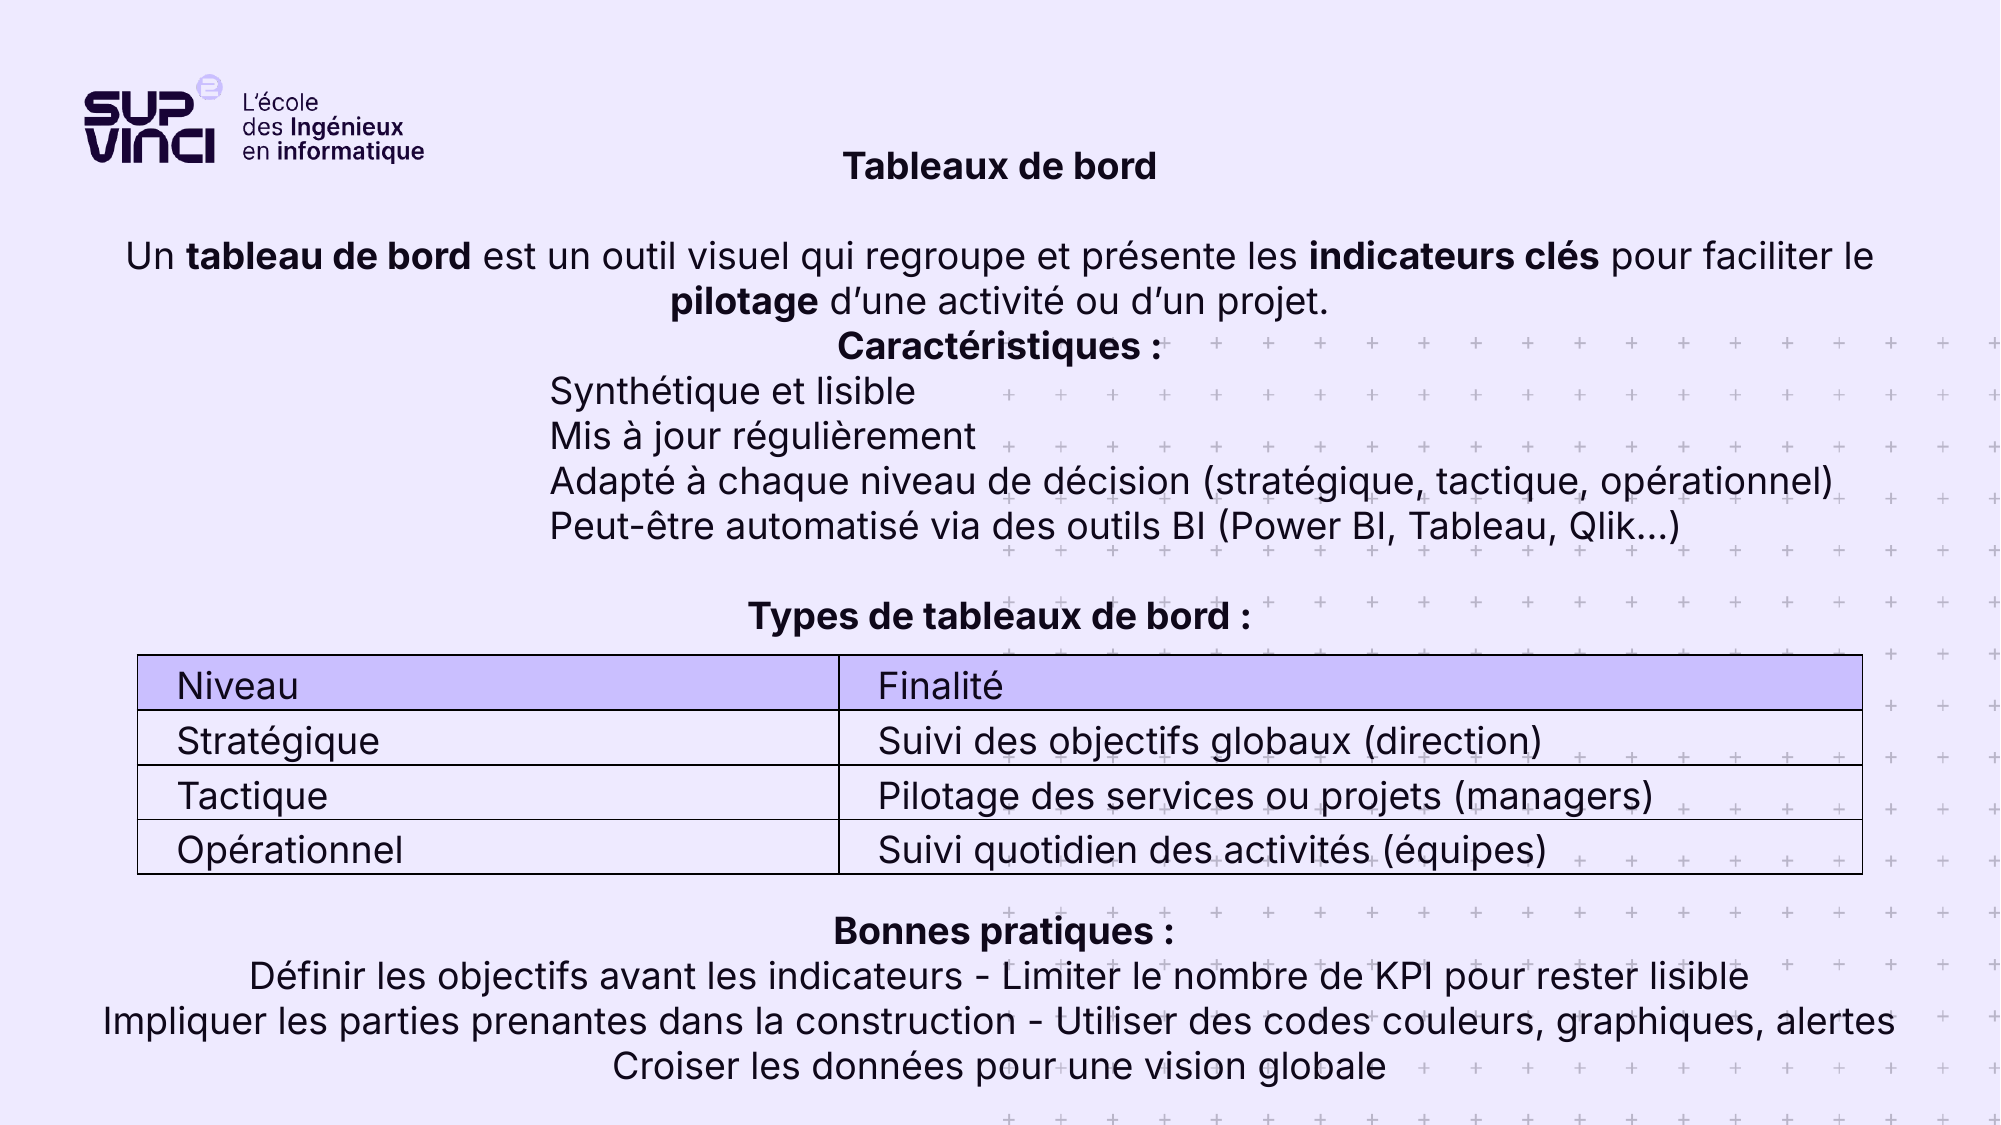

Tableaux de bord

Un tableau de bord est un outil visuel qui regroupe et présente les indicateurs clés pour faciliter le pilotage d’une activité ou d’un projet.
Caractéristiques :
Synthétique et lisible
Mis à jour régulièrement
Adapté à chaque niveau de décision (stratégique, tactique, opérationnel)
Peut-être automatisé via des outils BI (Power BI, Tableau, Qlik…)

Types de tableaux de bord :

 Bonnes pratiques :
Définir les objectifs avant les indicateurs - Limiter le nombre de KPI pour rester lisible
Impliquer les parties prenantes dans la construction - Utiliser des codes couleurs, graphiques, alertes
Croiser les données pour une vision globale

| Niveau | Finalité |
| --- | --- |
| Stratégique | Suivi des objectifs globaux (direction) |
| Tactique | Pilotage des services ou projets (managers) |
| Opérationnel | Suivi quotidien des activités (équipes) |